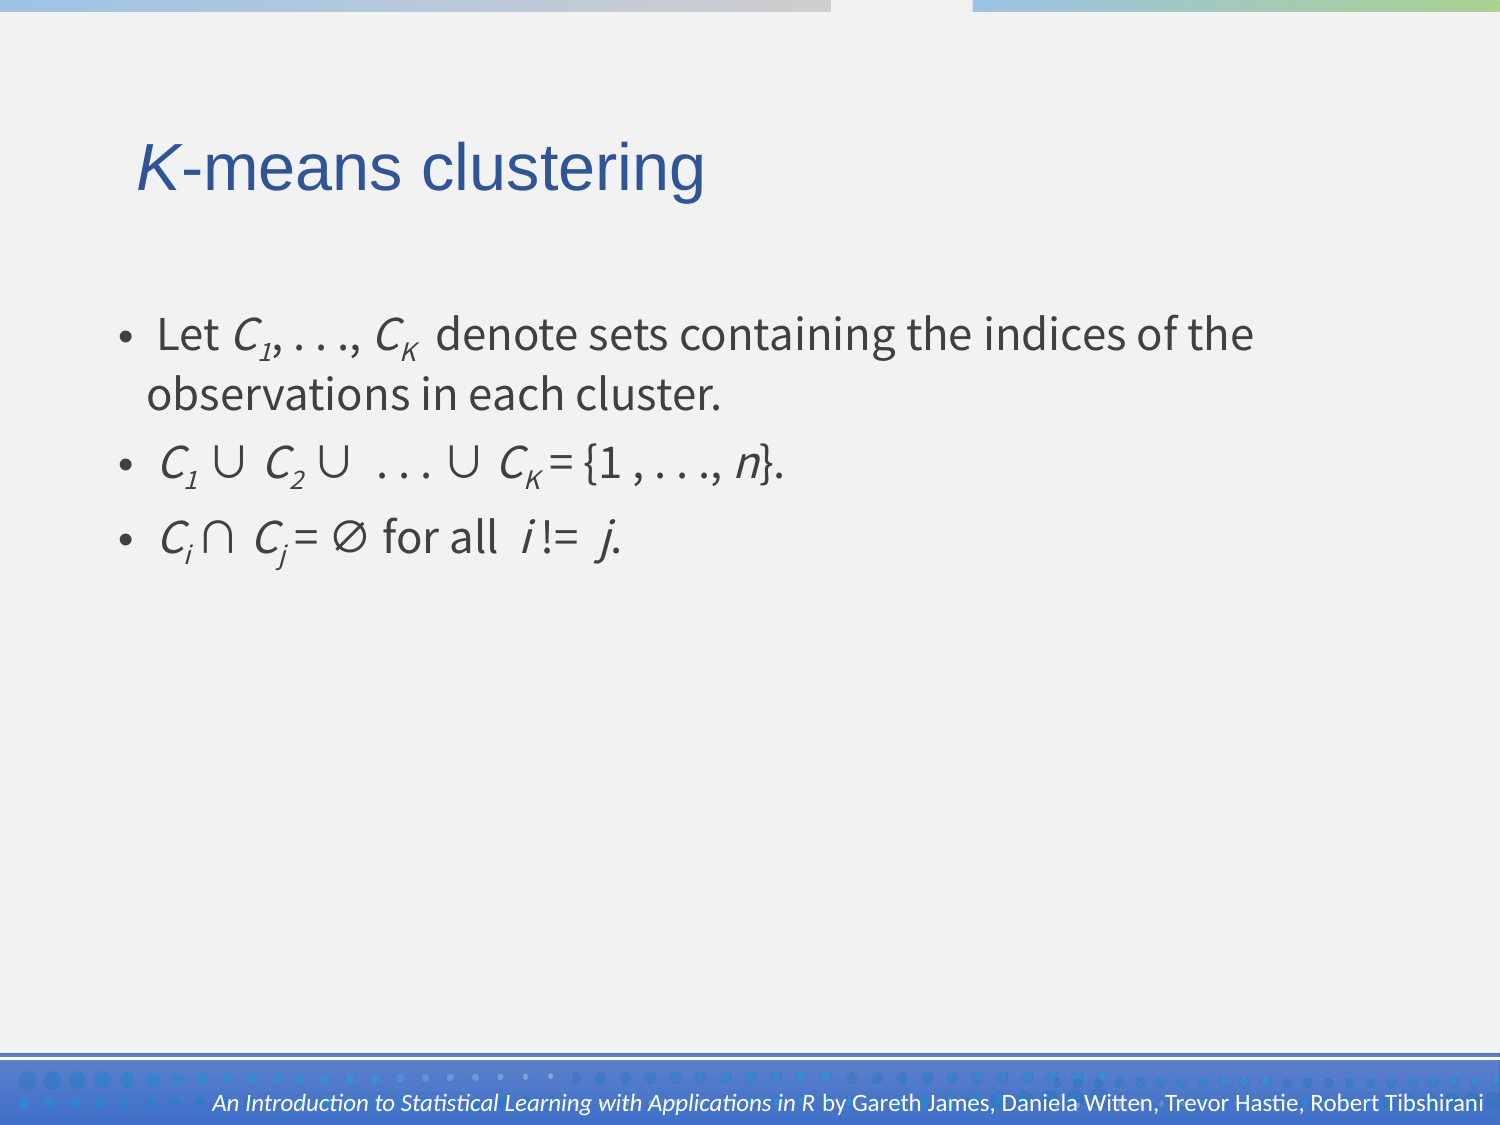

# K-means clustering
 Let C1, . . ., CK  denote sets containing the indices of the observations in each cluster.
 C1 ∪ C2 ∪  . . . ∪ CK = {1 , . . ., n}.
 Ci ∩ Cj = ∅ for all  i !=  j.

An Introduction to Statistical Learning with Applications in R by Gareth James, Daniela Witten, Trevor Hastie, Robert Tibshirani